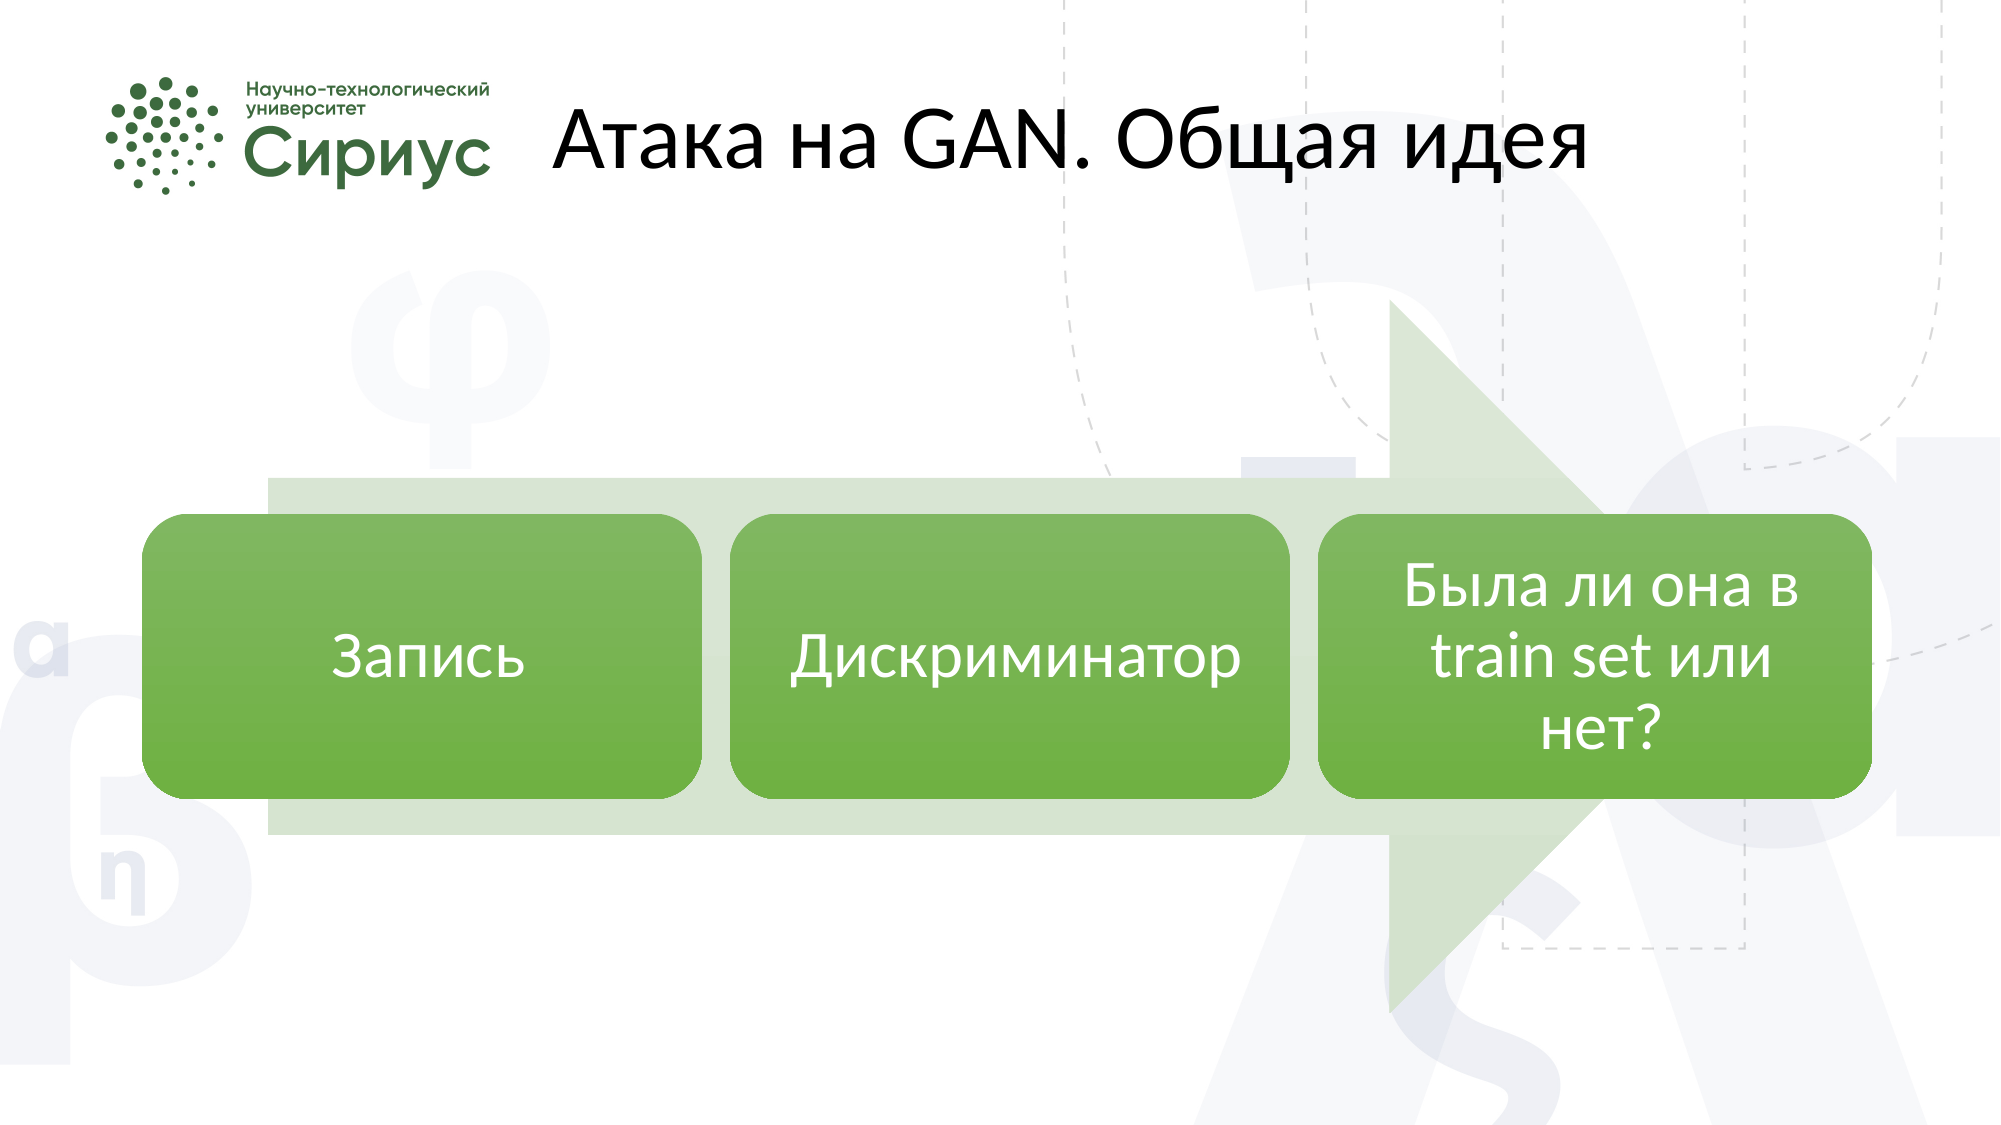

Атака на GAN. Общая идея
Запись
Дискриминатор
Была ли она в train set или нет?